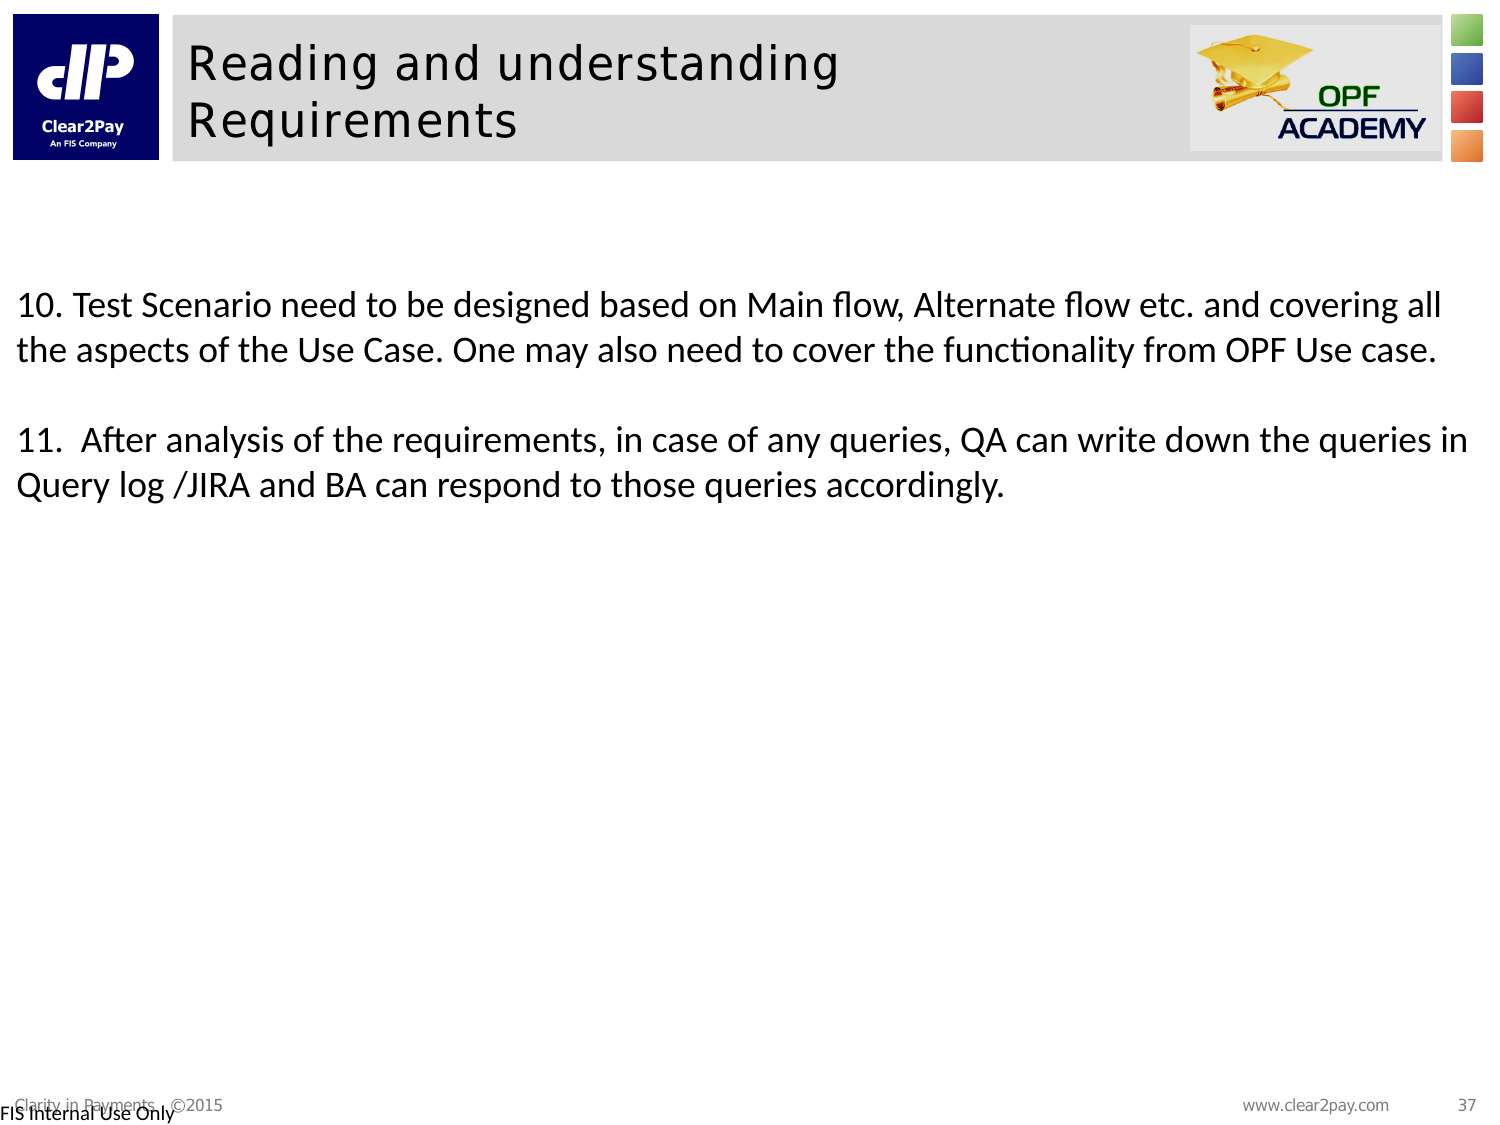

# Reading and understanding Requirements
10. Test Scenario need to be designed based on Main flow, Alternate flow etc. and covering all the aspects of the Use Case. One may also need to cover the functionality from OPF Use case.

11.  After analysis of the requirements, in case of any queries, QA can write down the queries in Query log /JIRA and BA can respond to those queries accordingly.